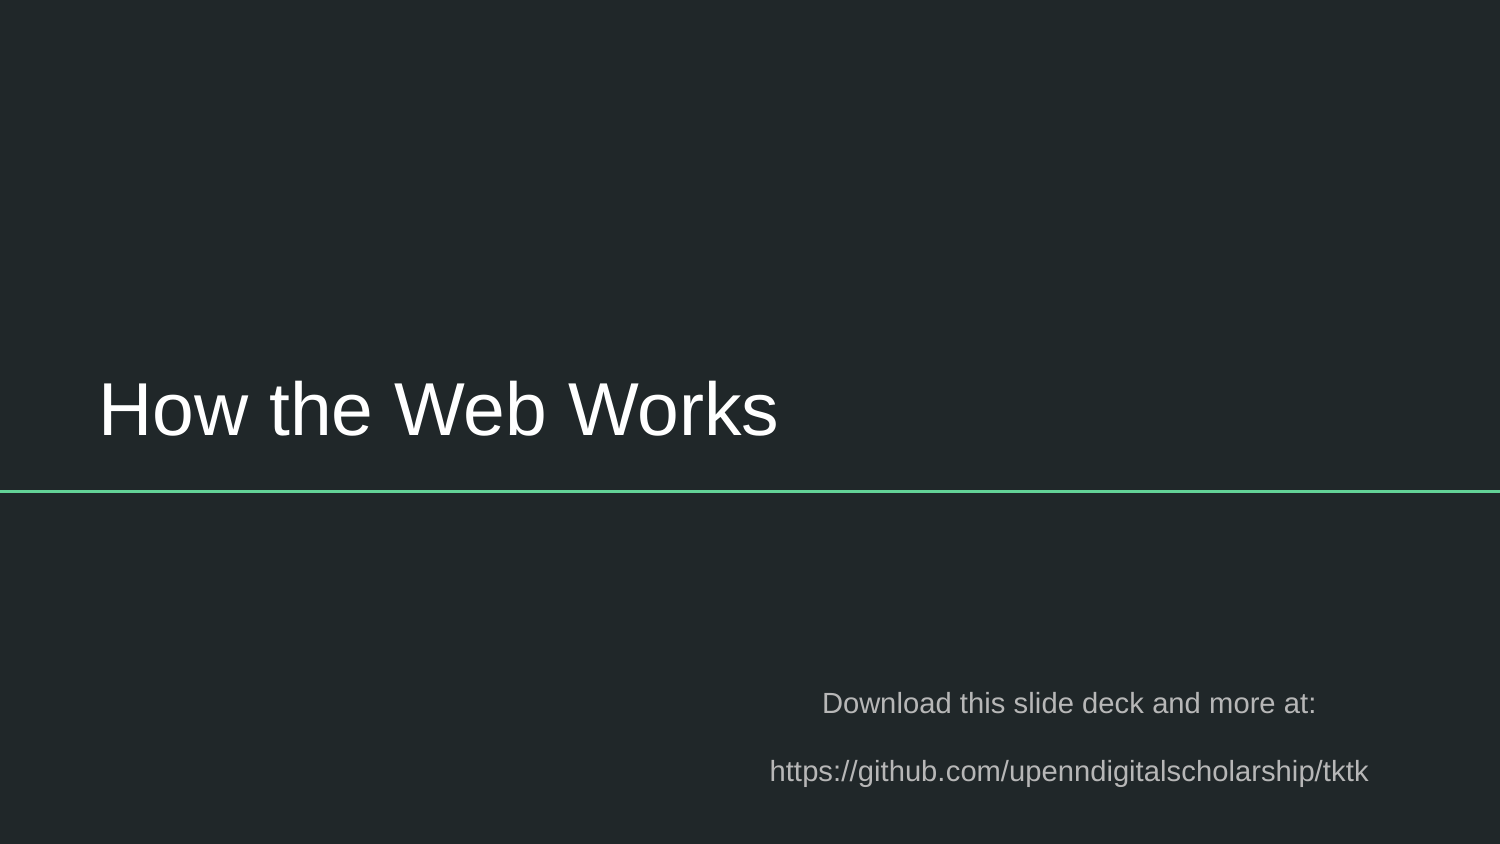

# How the Web Works
Download this slide deck and more at:
https://github.com/upenndigitalscholarship/tktk